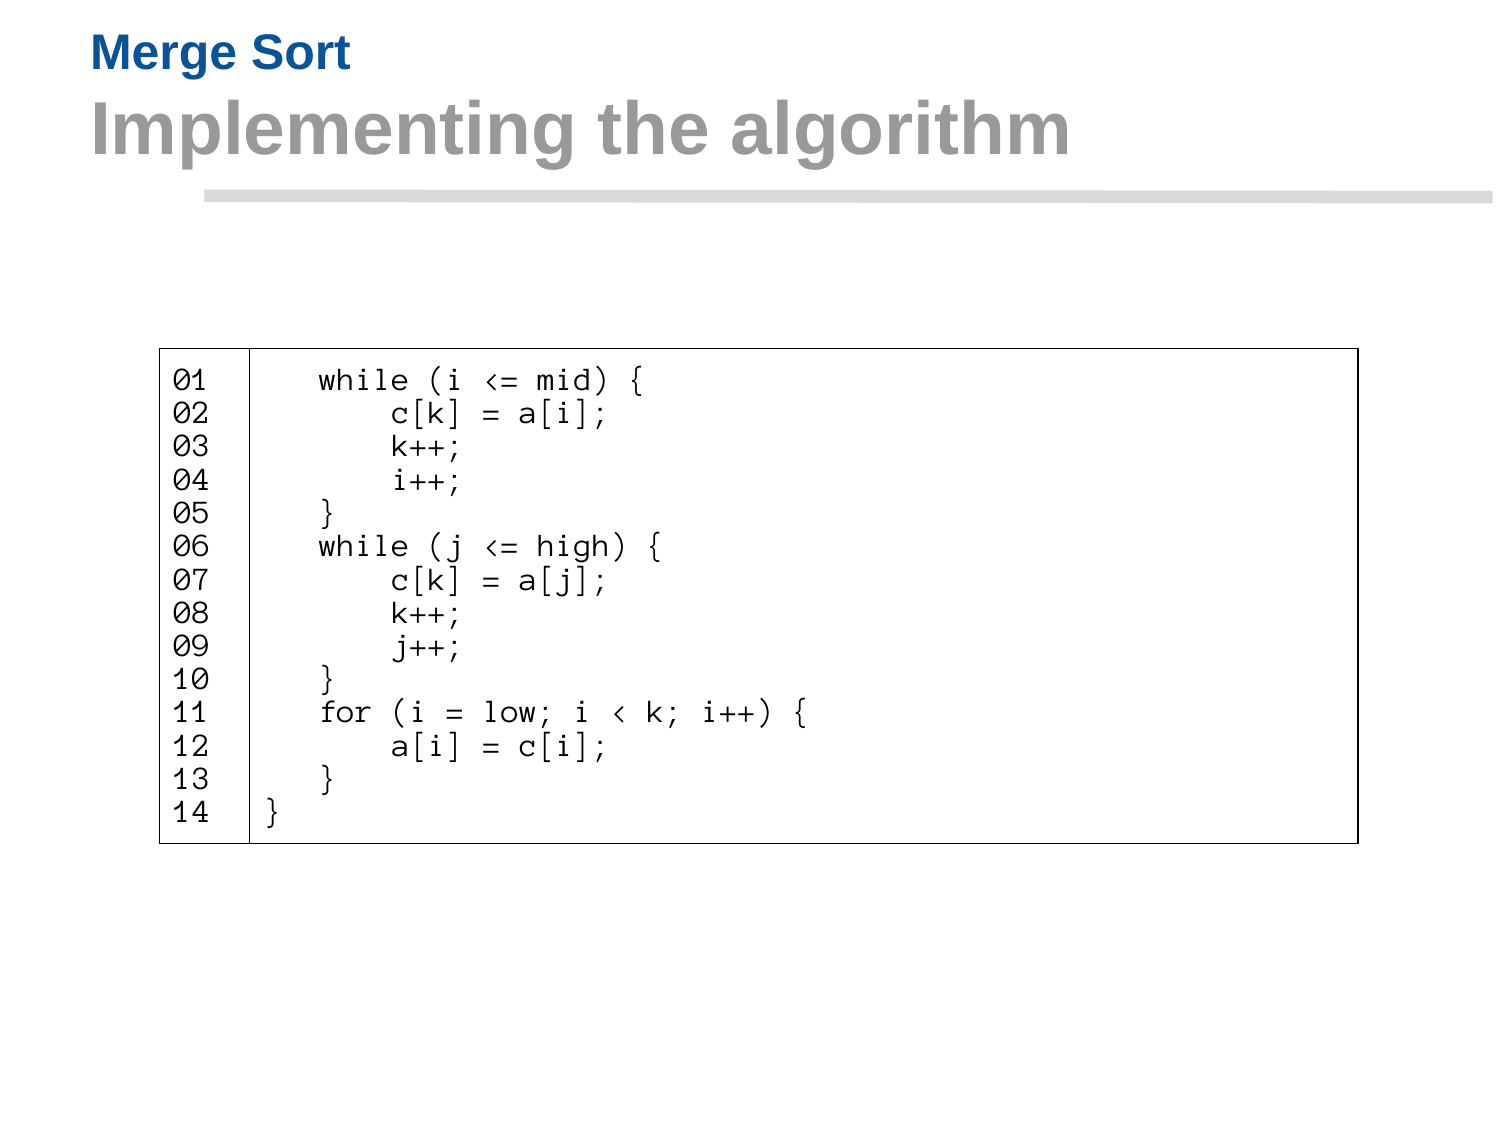

# Merge Sort
Implementing the algorithm
| 01 02 03 04 05 06 07 08 09 10 11 12 13 14 | while (i <= mid) { c[k] = a[i]; k++; i++; } while (j <= high) { c[k] = a[j]; k++; j++; } for (i = low; i < k; i++) { a[i] = c[i]; } } |
| --- | --- |